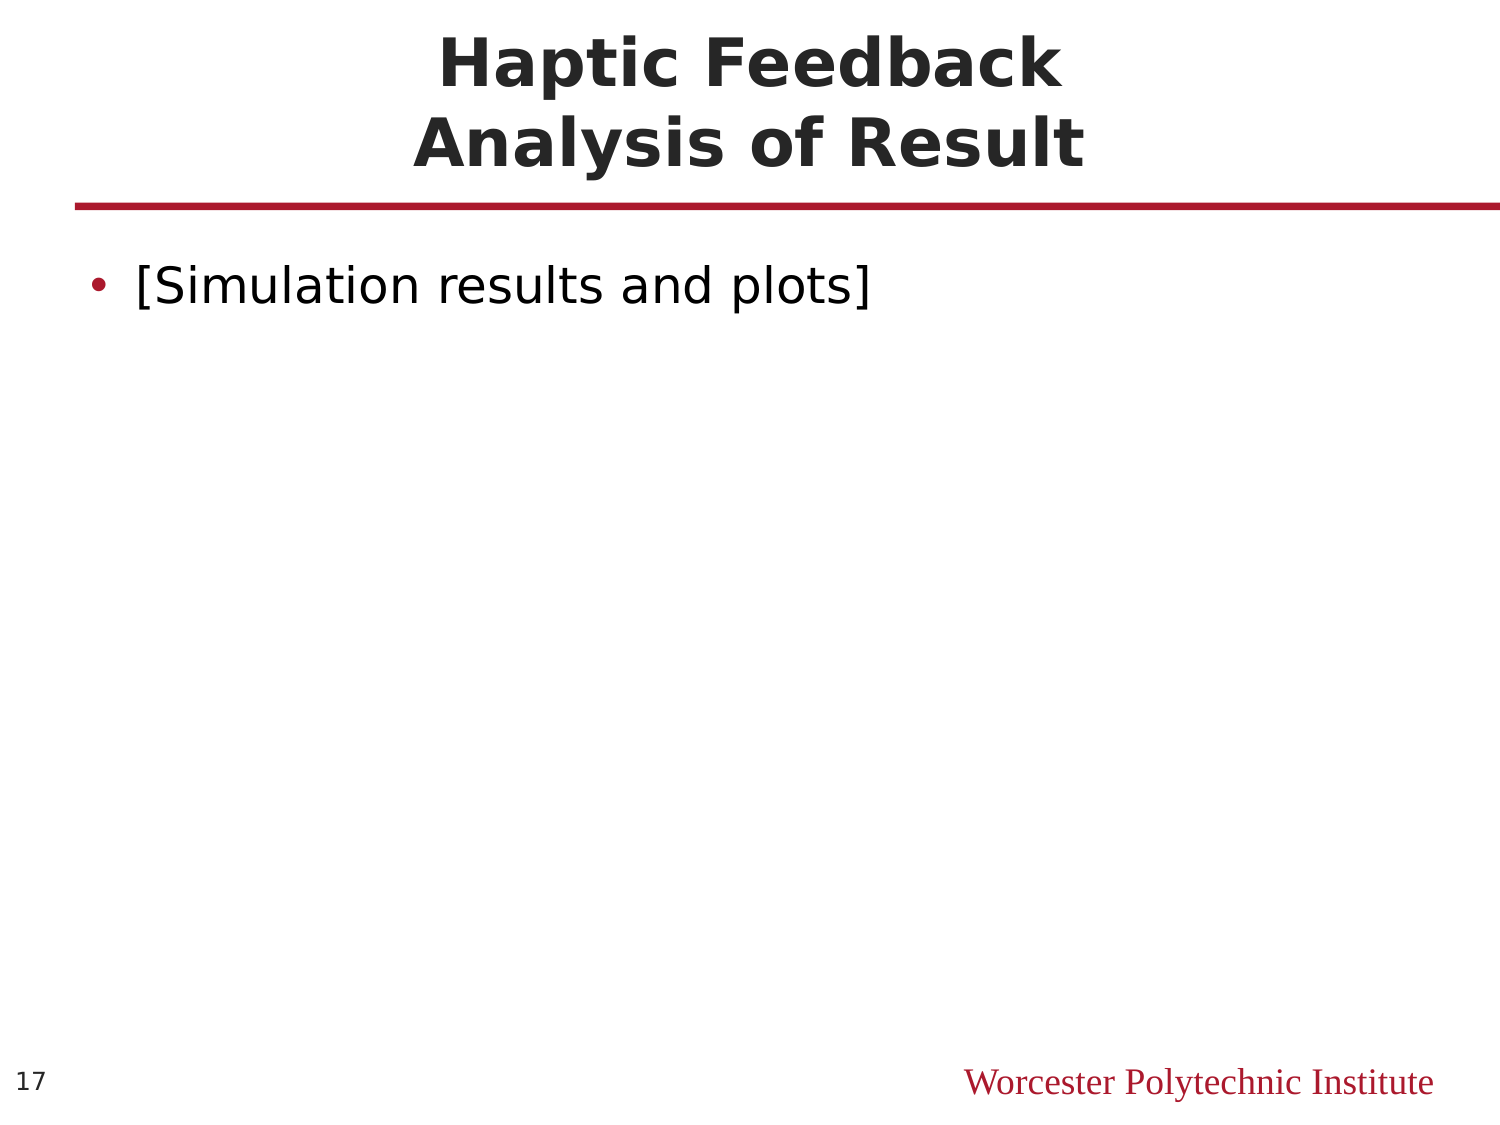

# Haptic Feedback Analysis of Result
[Simulation results and plots]
17